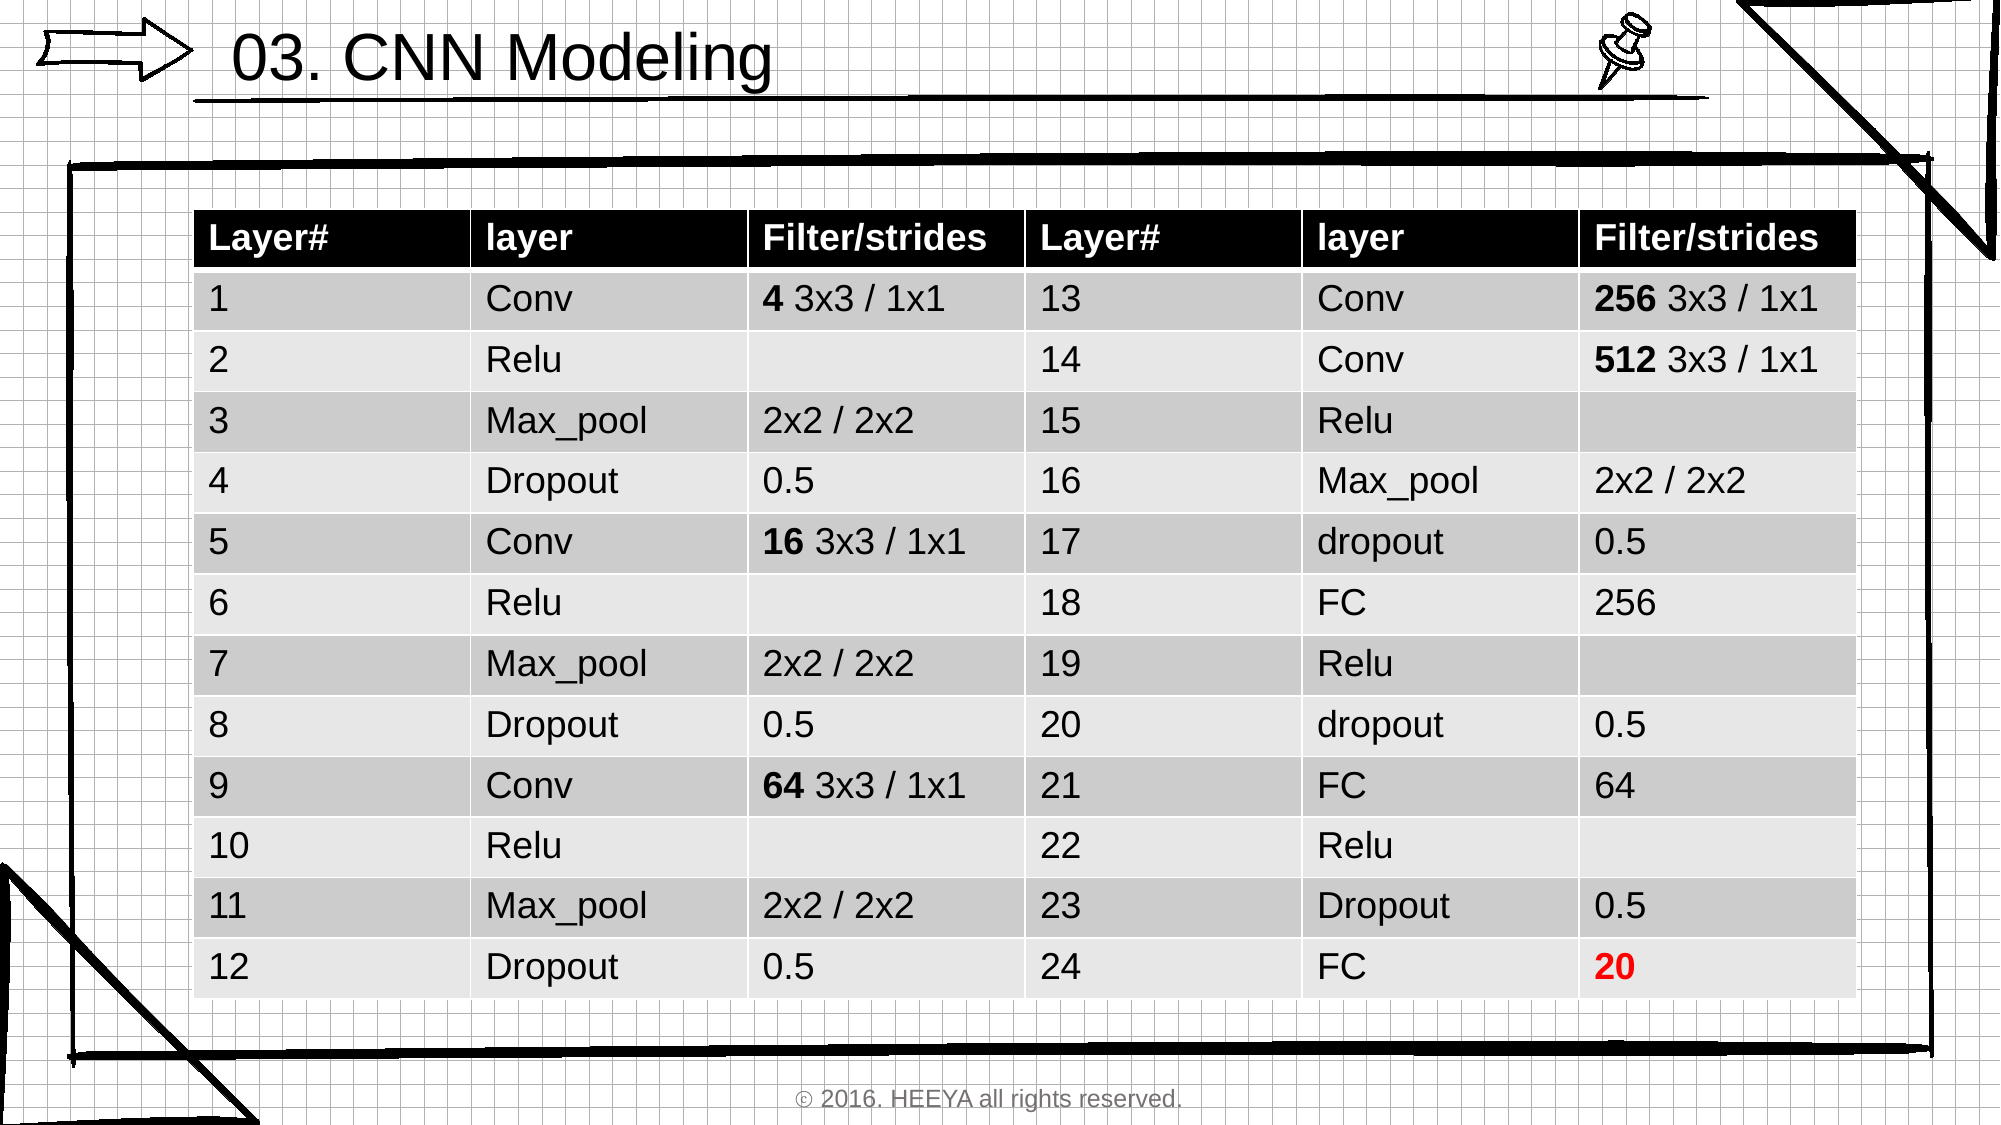

03. CNN Modeling

| Layer# | layer | Filter/strides | Layer# | layer | Filter/strides |
| --- | --- | --- | --- | --- | --- |
| 1 | Conv | 4 3x3 / 1x1 | 13 | Conv | 256 3x3 / 1x1 |
| 2 | Relu |  | 14 | Conv | 512 3x3 / 1x1 |
| 3 | Max\_pool | 2x2 / 2x2 | 15 | Relu |  |
| 4 | Dropout | 0.5 | 16 | Max\_pool | 2x2 / 2x2 |
| 5 | Conv | 16 3x3 / 1x1 | 17 | dropout | 0.5 |
| 6 | Relu |  | 18 | FC | 256 |
| 7 | Max\_pool | 2x2 / 2x2 | 19 | Relu |  |
| 8 | Dropout | 0.5 | 20 | dropout | 0.5 |
| 9 | Conv | 64 3x3 / 1x1 | 21 | FC | 64 |
| 10 | Relu |  | 22 | Relu |  |
| 11 | Max\_pool | 2x2 / 2x2 | 23 | Dropout | 0.5 |
| 12 | Dropout | 0.5 | 24 | FC | 20 |